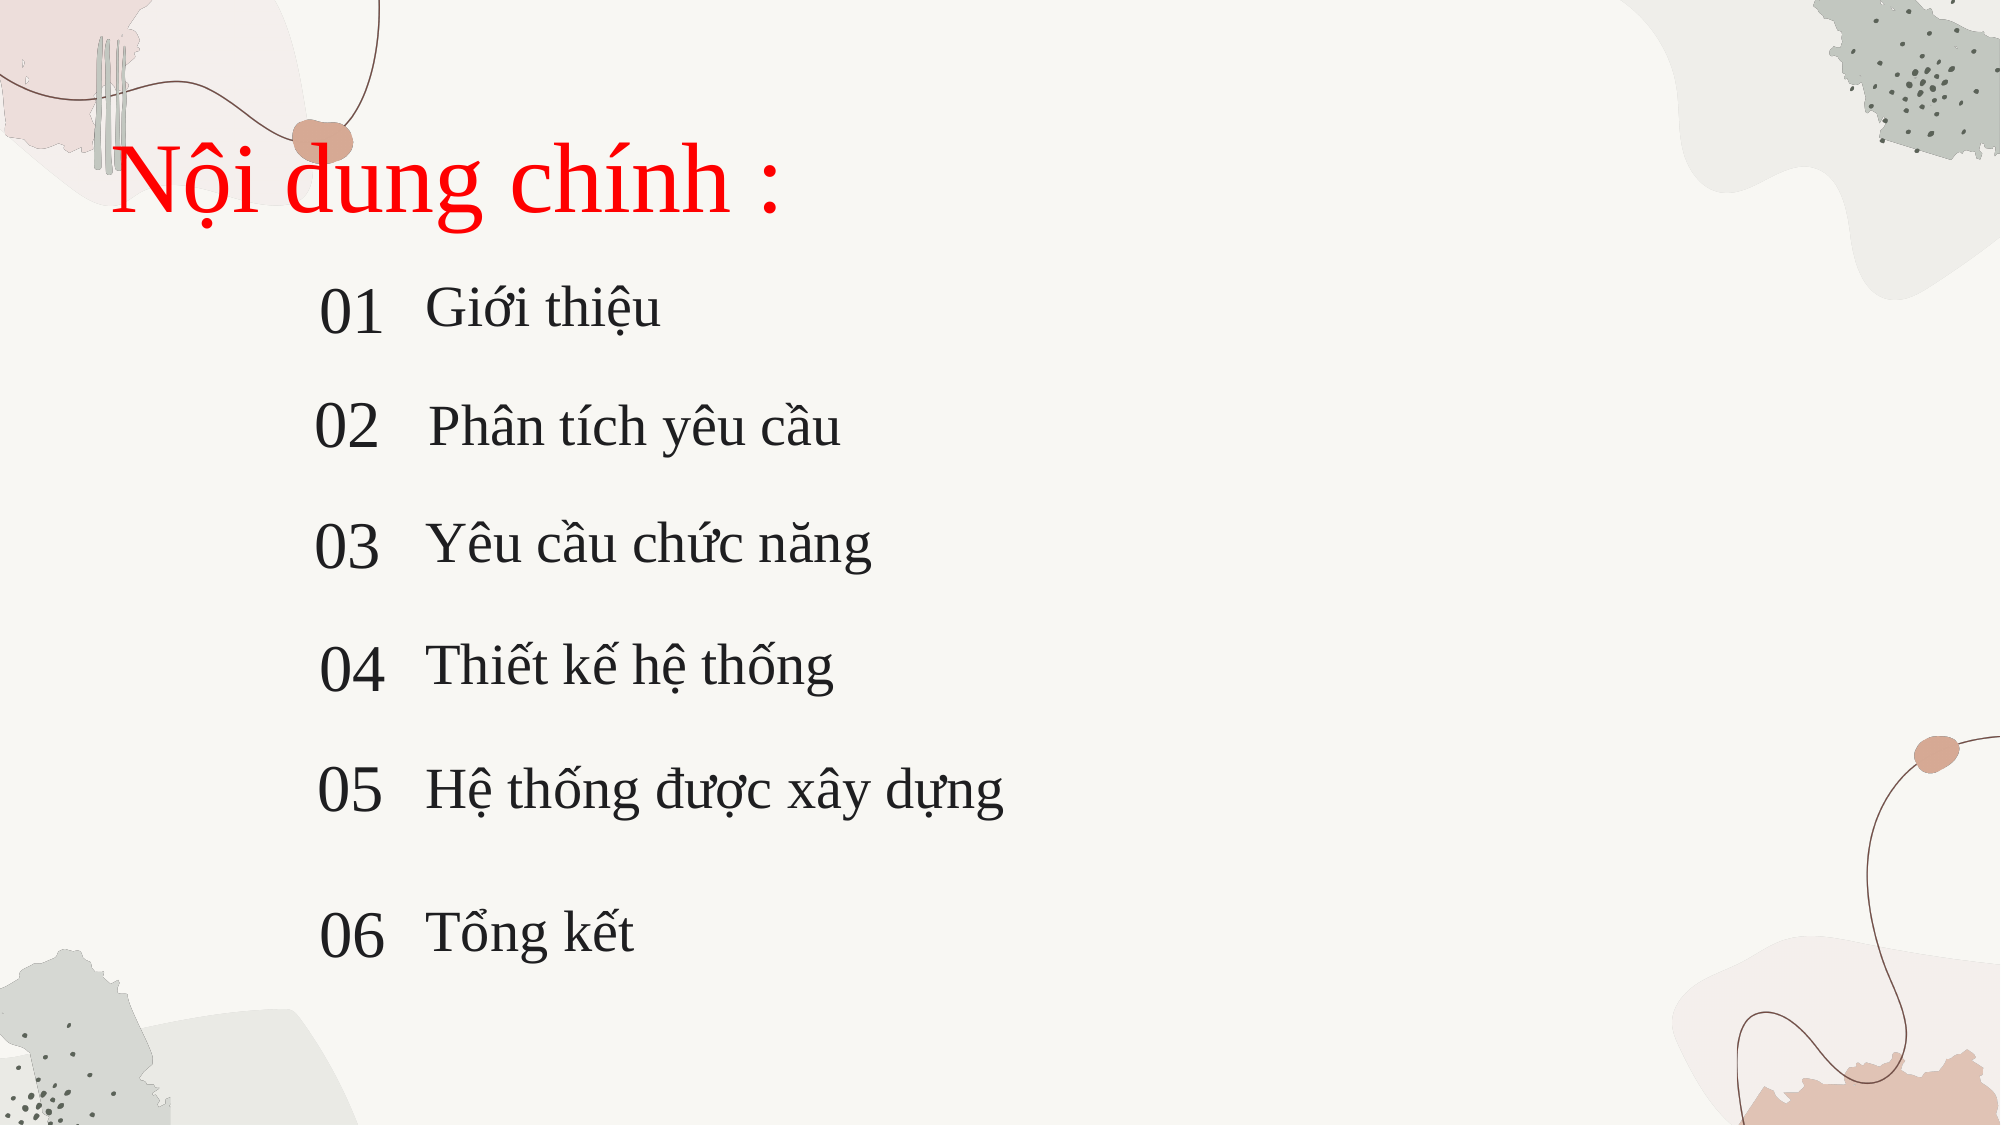

Nội dung chính :
01
Giới thiệu
02
Phân tích yêu cầu
03
Yêu cầu chức năng
04
Thiết kế hệ thống
05
Hệ thống được xây dựng
06
Tổng kết